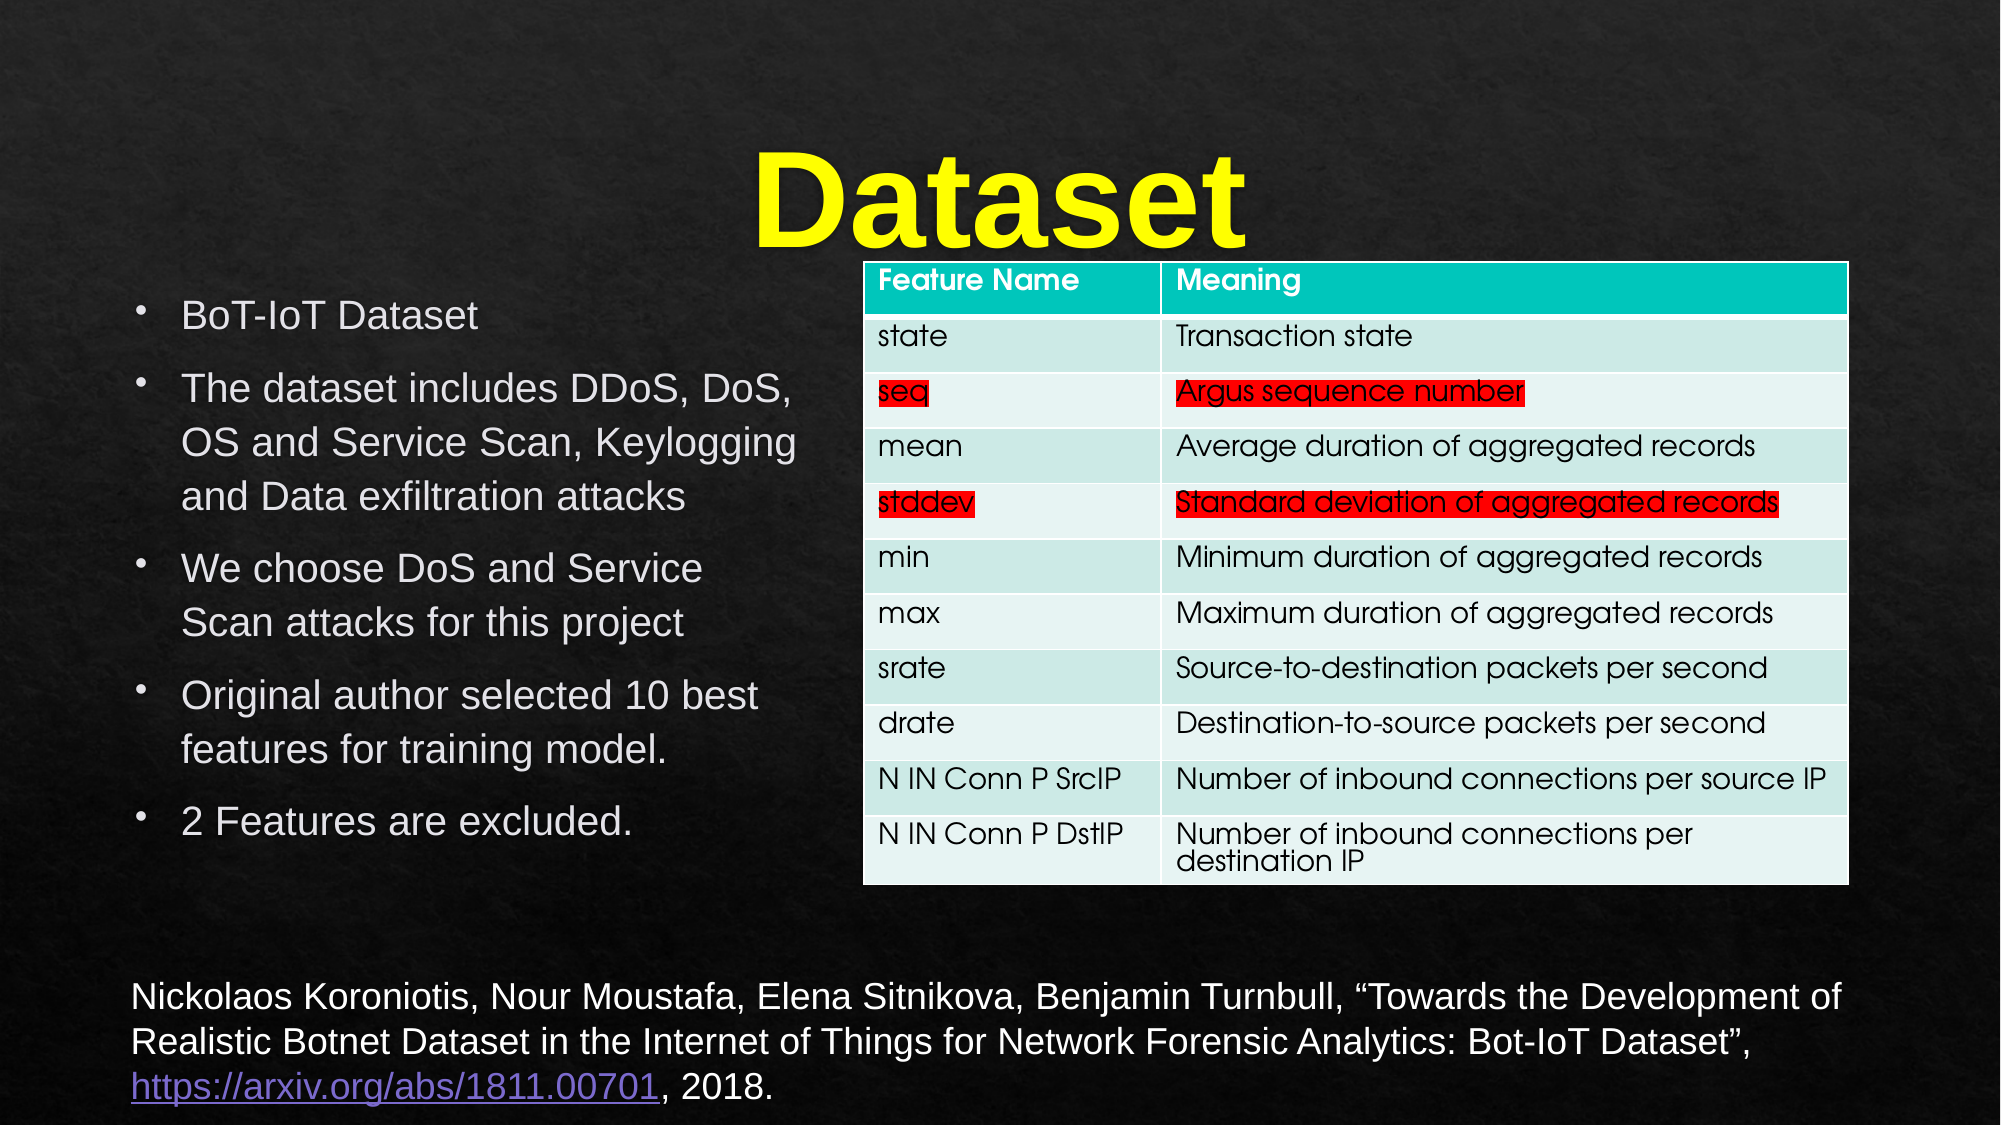

# Dataset
| Feature Name | Meaning |
| --- | --- |
| state | Transaction state |
| seq | Argus sequence number |
| mean | Average duration of aggregated records |
| stddev | Standard deviation of aggregated records |
| min | Minimum duration of aggregated records |
| max | Maximum duration of aggregated records |
| srate | Source-to-destination packets per second |
| drate | Destination-to-source packets per second |
| N IN Conn P SrcIP | Number of inbound connections per source IP |
| N IN Conn P DstIP | Number of inbound connections per destination IP |
BoT-IoT Dataset
The dataset includes DDoS, DoS, OS and Service Scan, Keylogging and Data exfiltration attacks
We choose DoS and Service Scan attacks for this project
Original author selected 10 best features for training model.
2 Features are excluded.
Nickolaos Koroniotis, Nour Moustafa, Elena Sitnikova, Benjamin Turnbull, “Towards the Development of Realistic Botnet Dataset in the Internet of Things for Network Forensic Analytics: Bot-IoT Dataset”, https://arxiv.org/abs/1811.00701, 2018.